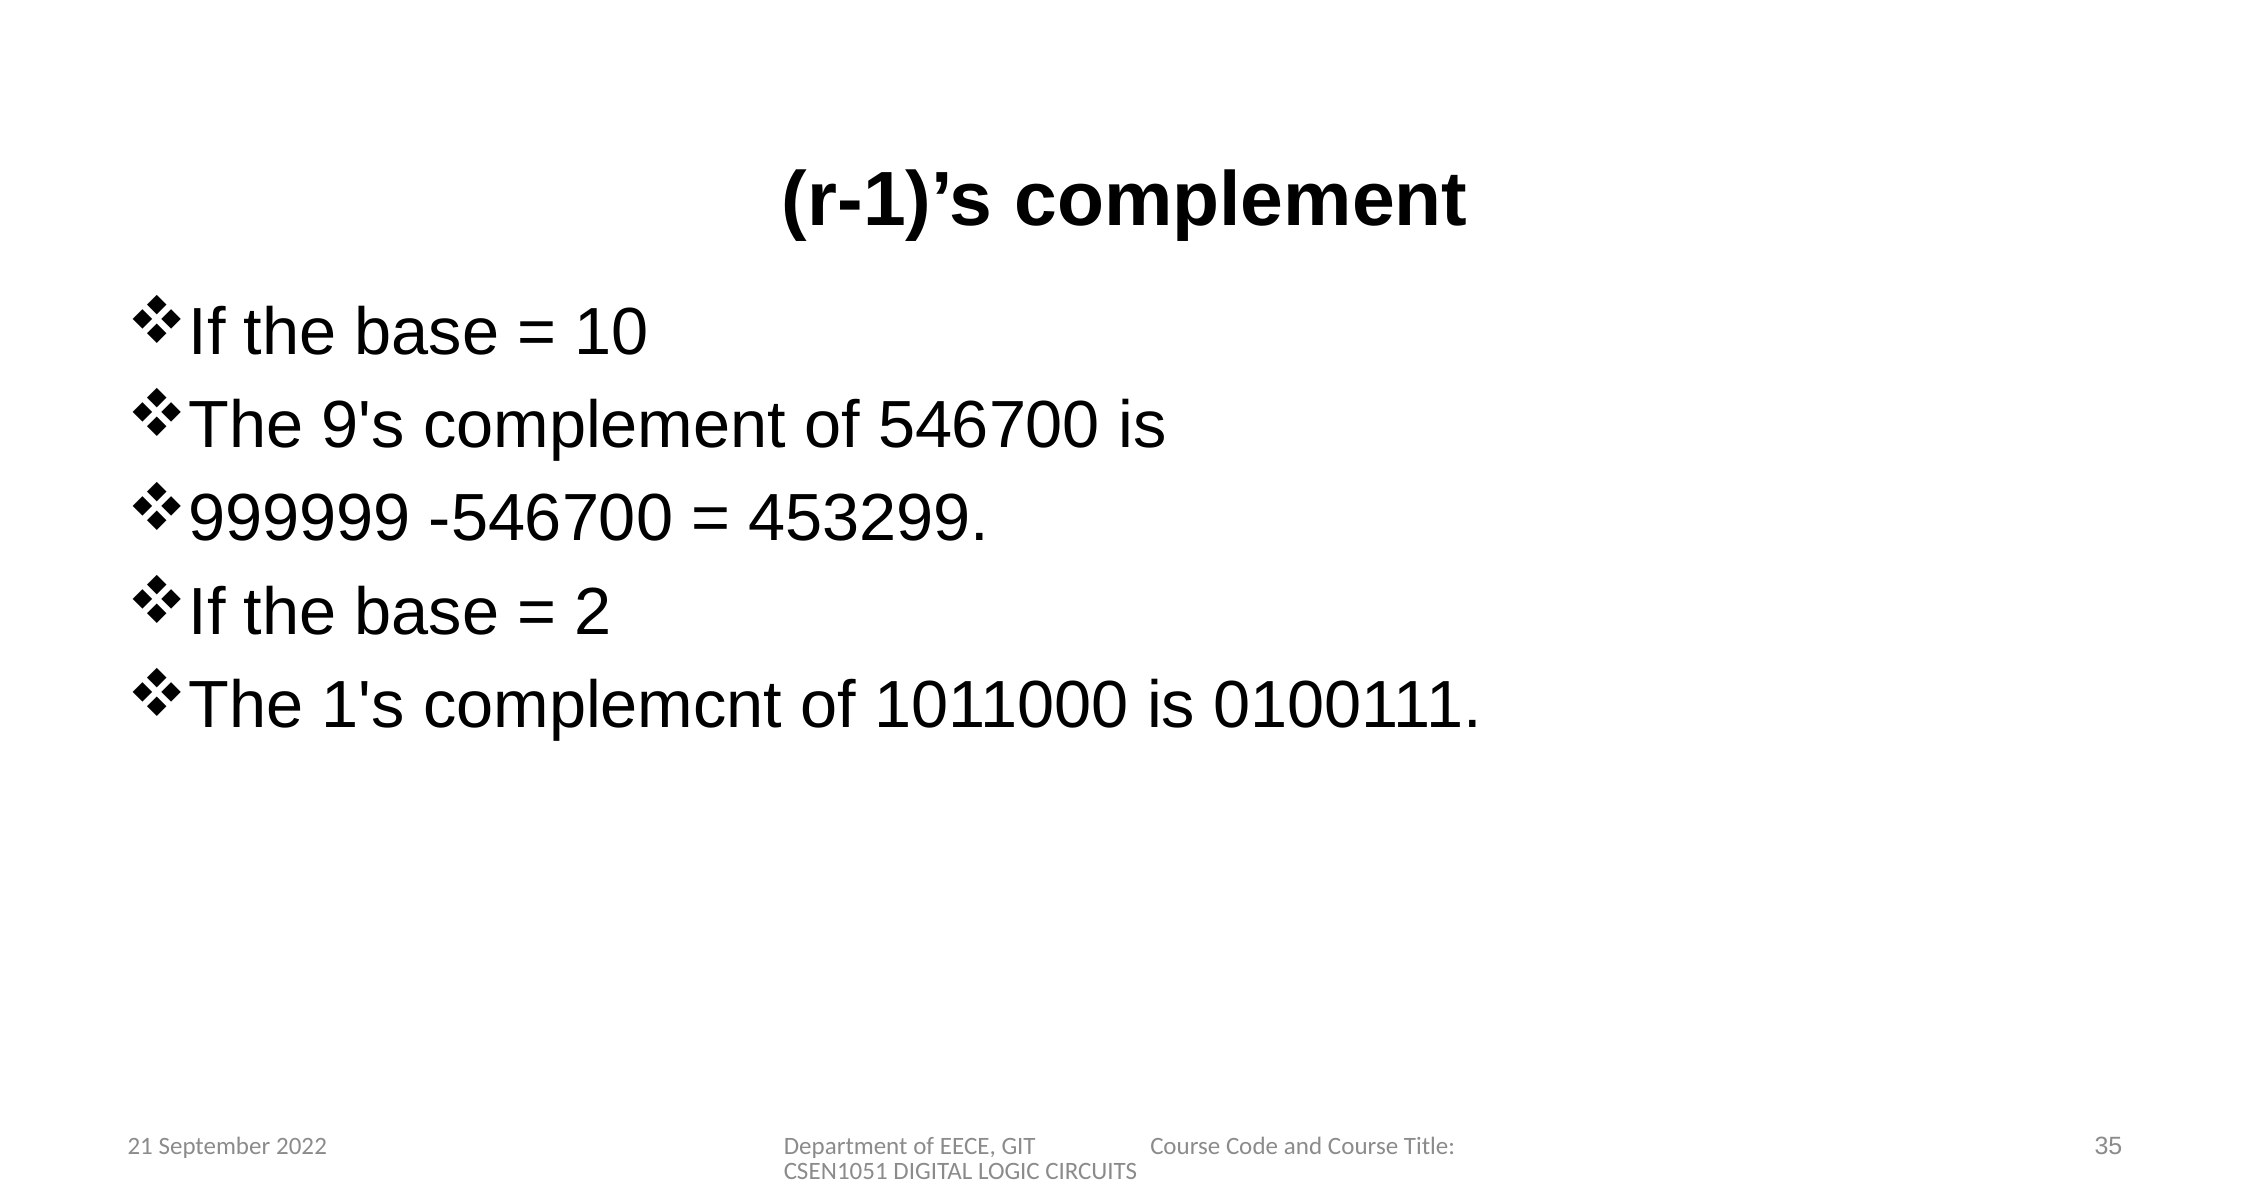

# (r-1)’s complement
If the base = 10
The 9's complement of 546700 is
999999 -546700 = 453299.
If the base = 2
The 1's complemcnt of 1011000 is 0100111.

35
21 September 2022
Department of EECE, GIT                    Course Code and Course Title: CSEN1051 DIGITAL LOGIC CIRCUITS